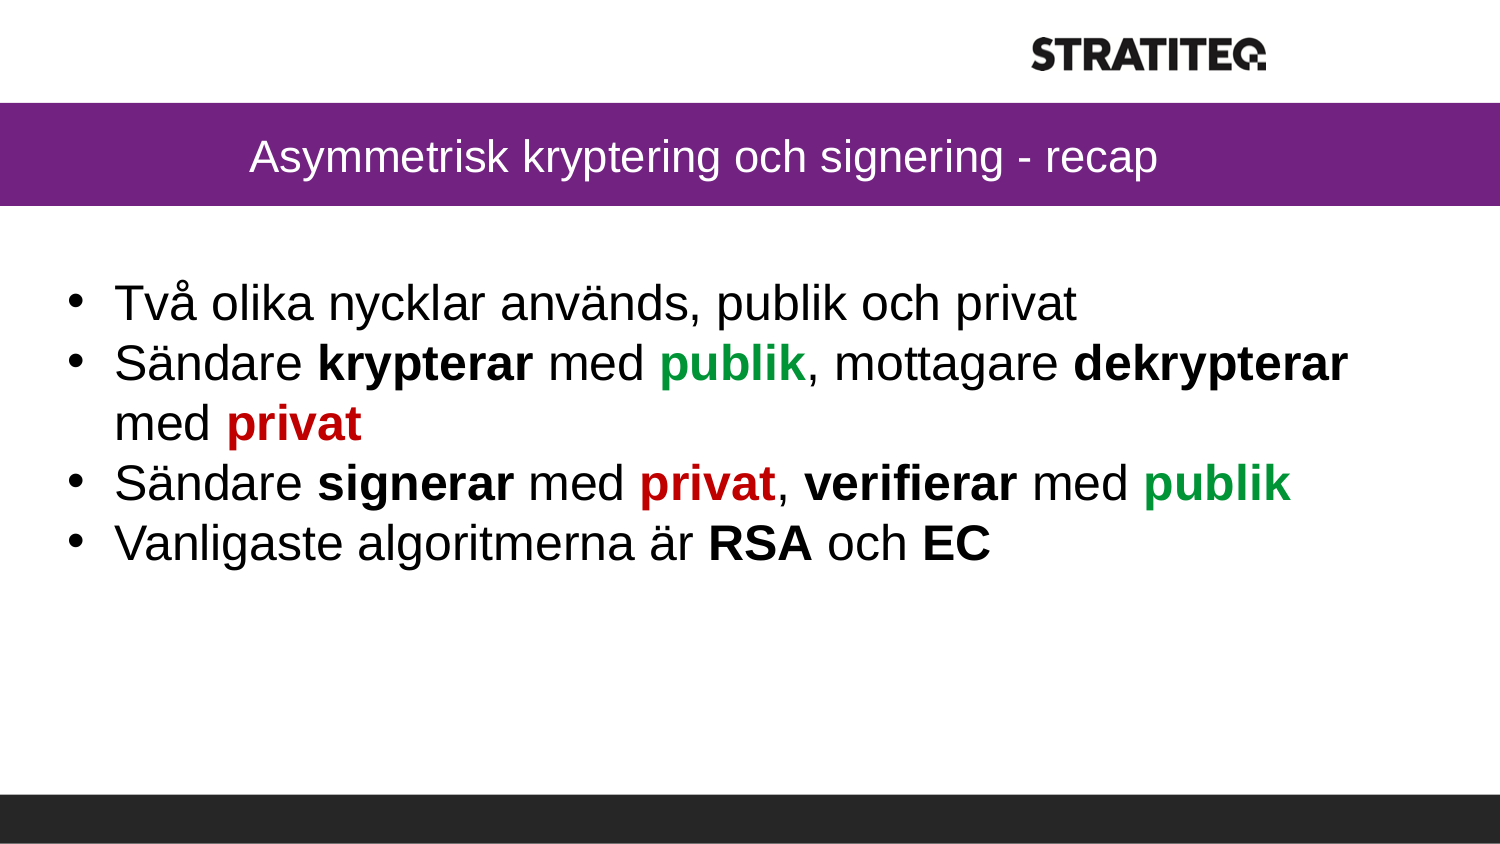

# Asymmetrisk kryptering och signering - recap
Två olika nycklar används, publik och privat
Sändare krypterar med publik, mottagare dekrypterar med privat
Sändare signerar med privat, verifierar med publik
Vanligaste algoritmerna är RSA och EC